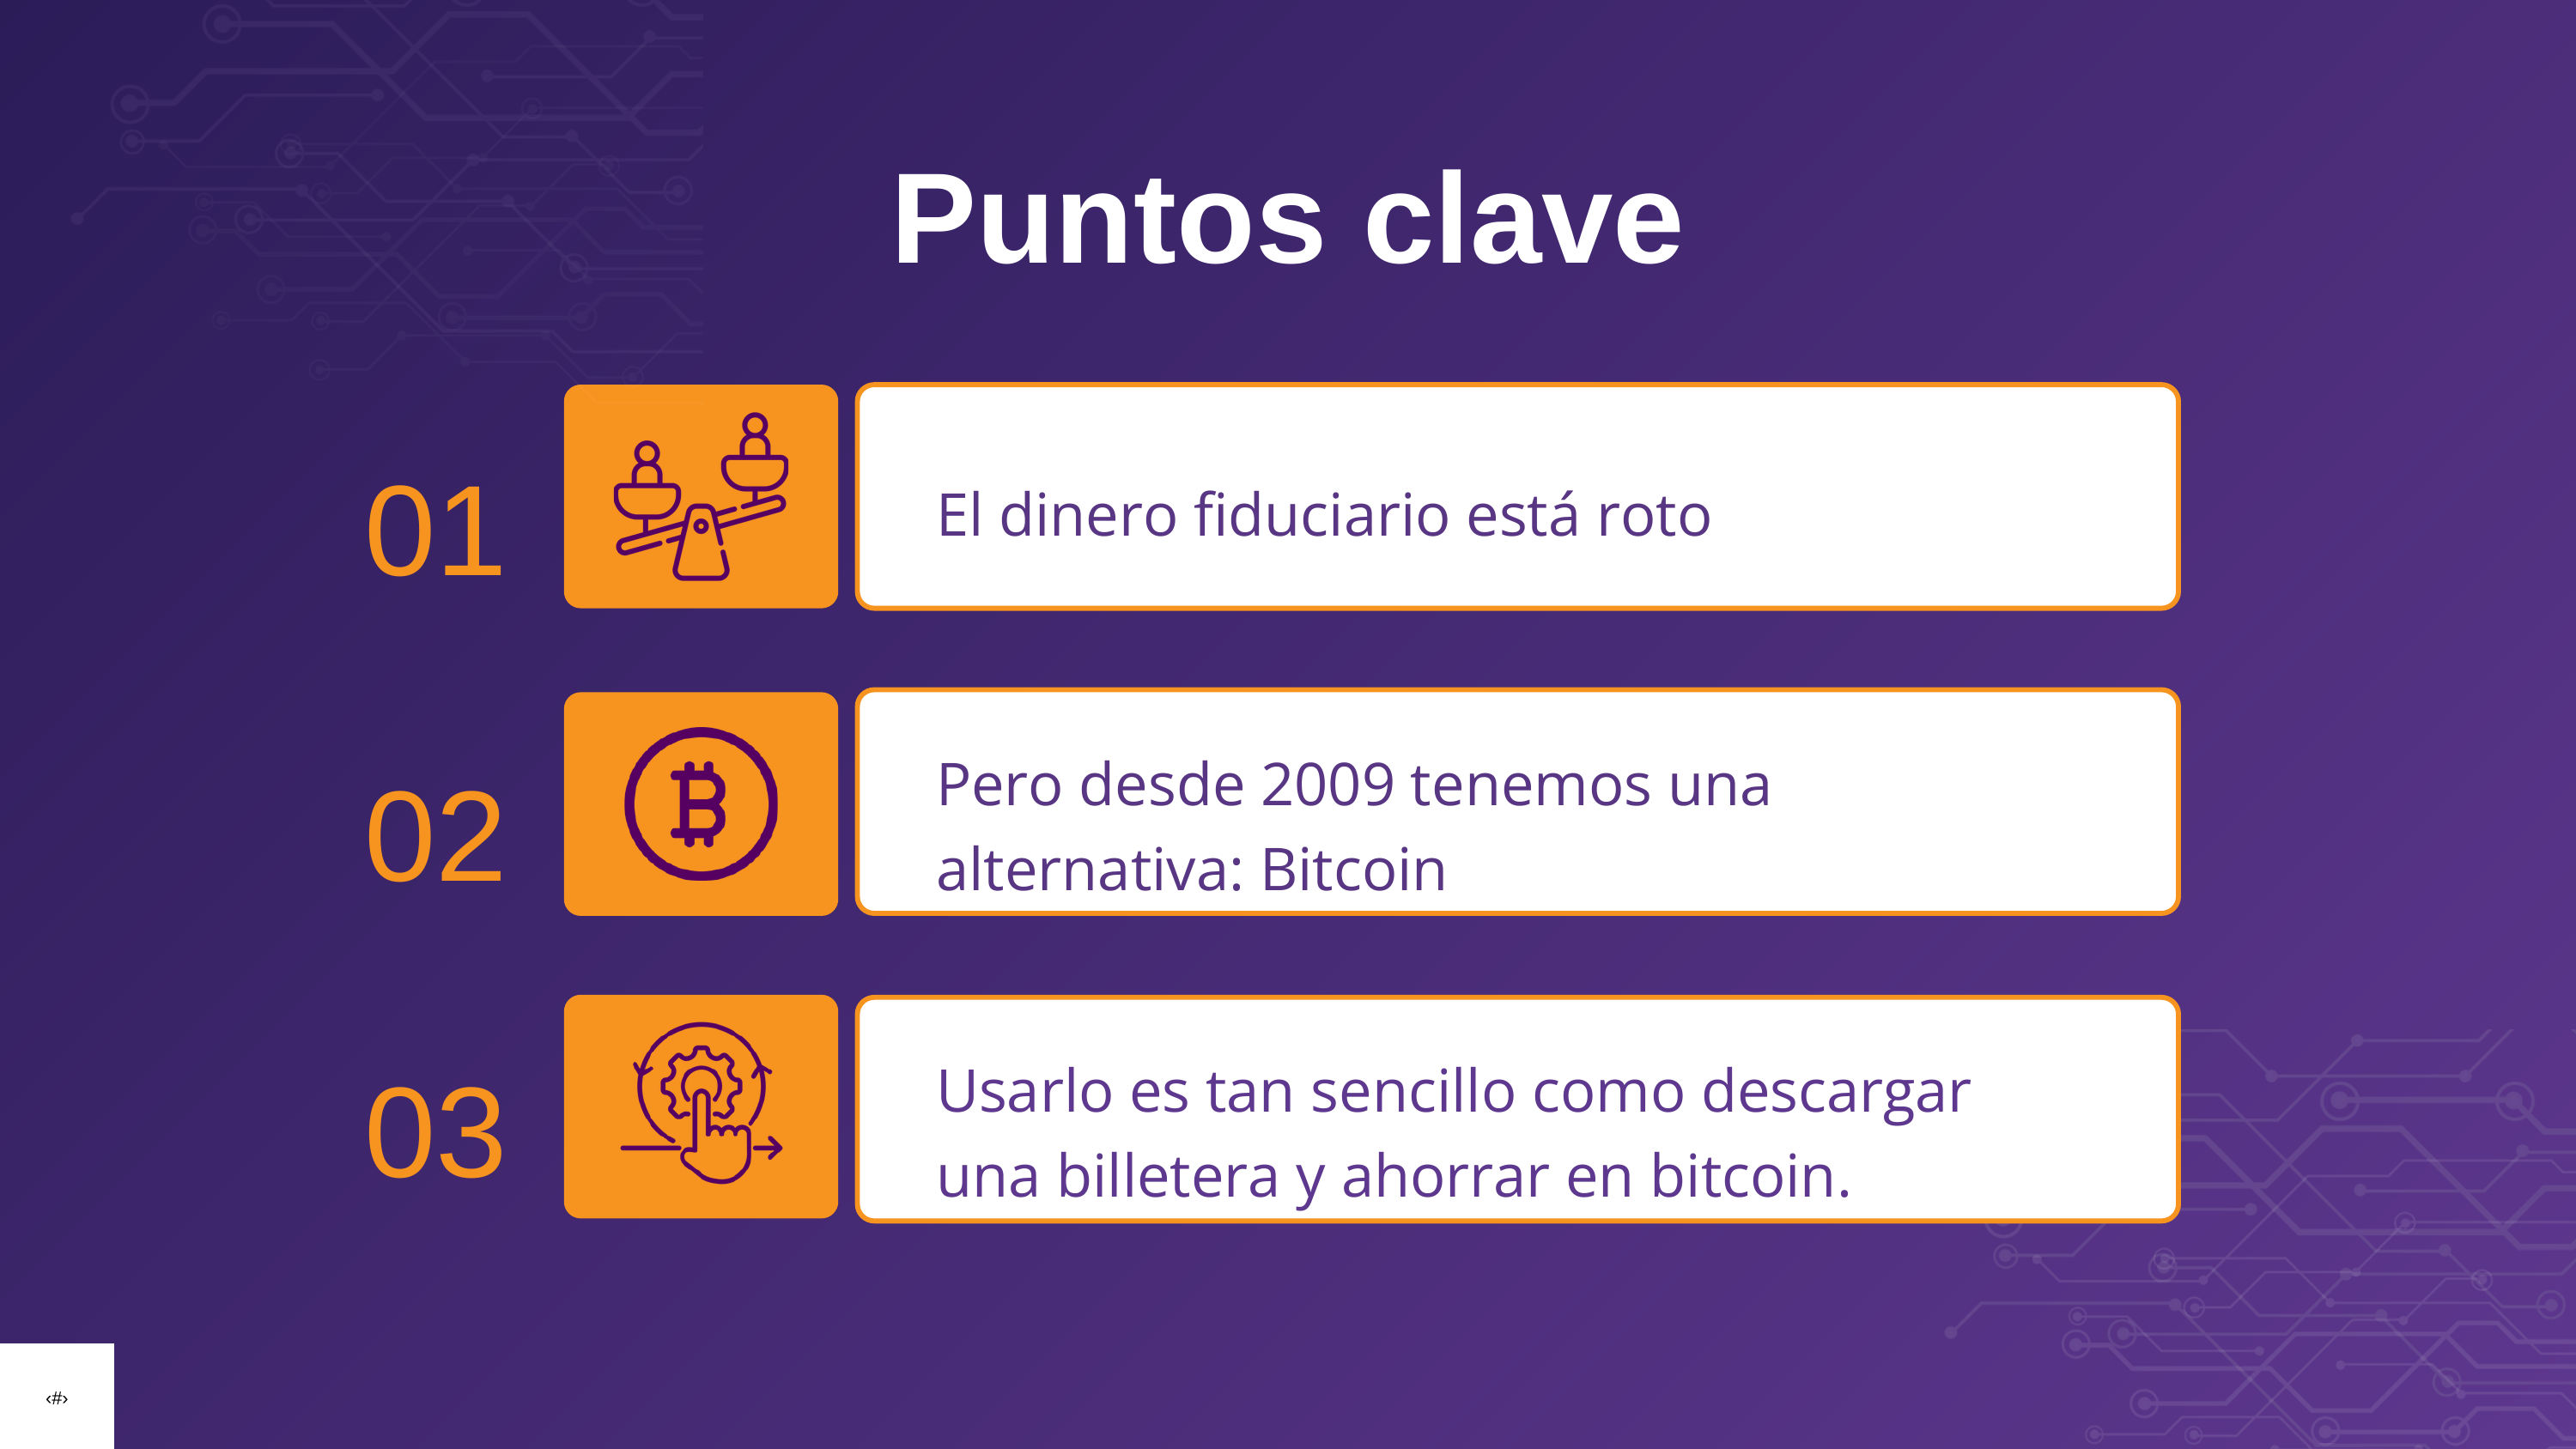

Puntos clave

01
El dinero fiduciario está roto

02

Pero desde 2009 tenemos una alternativa: Bitcoin

03

Usarlo es tan sencillo como descargar una billetera y ahorrar en bitcoin.

‹#›